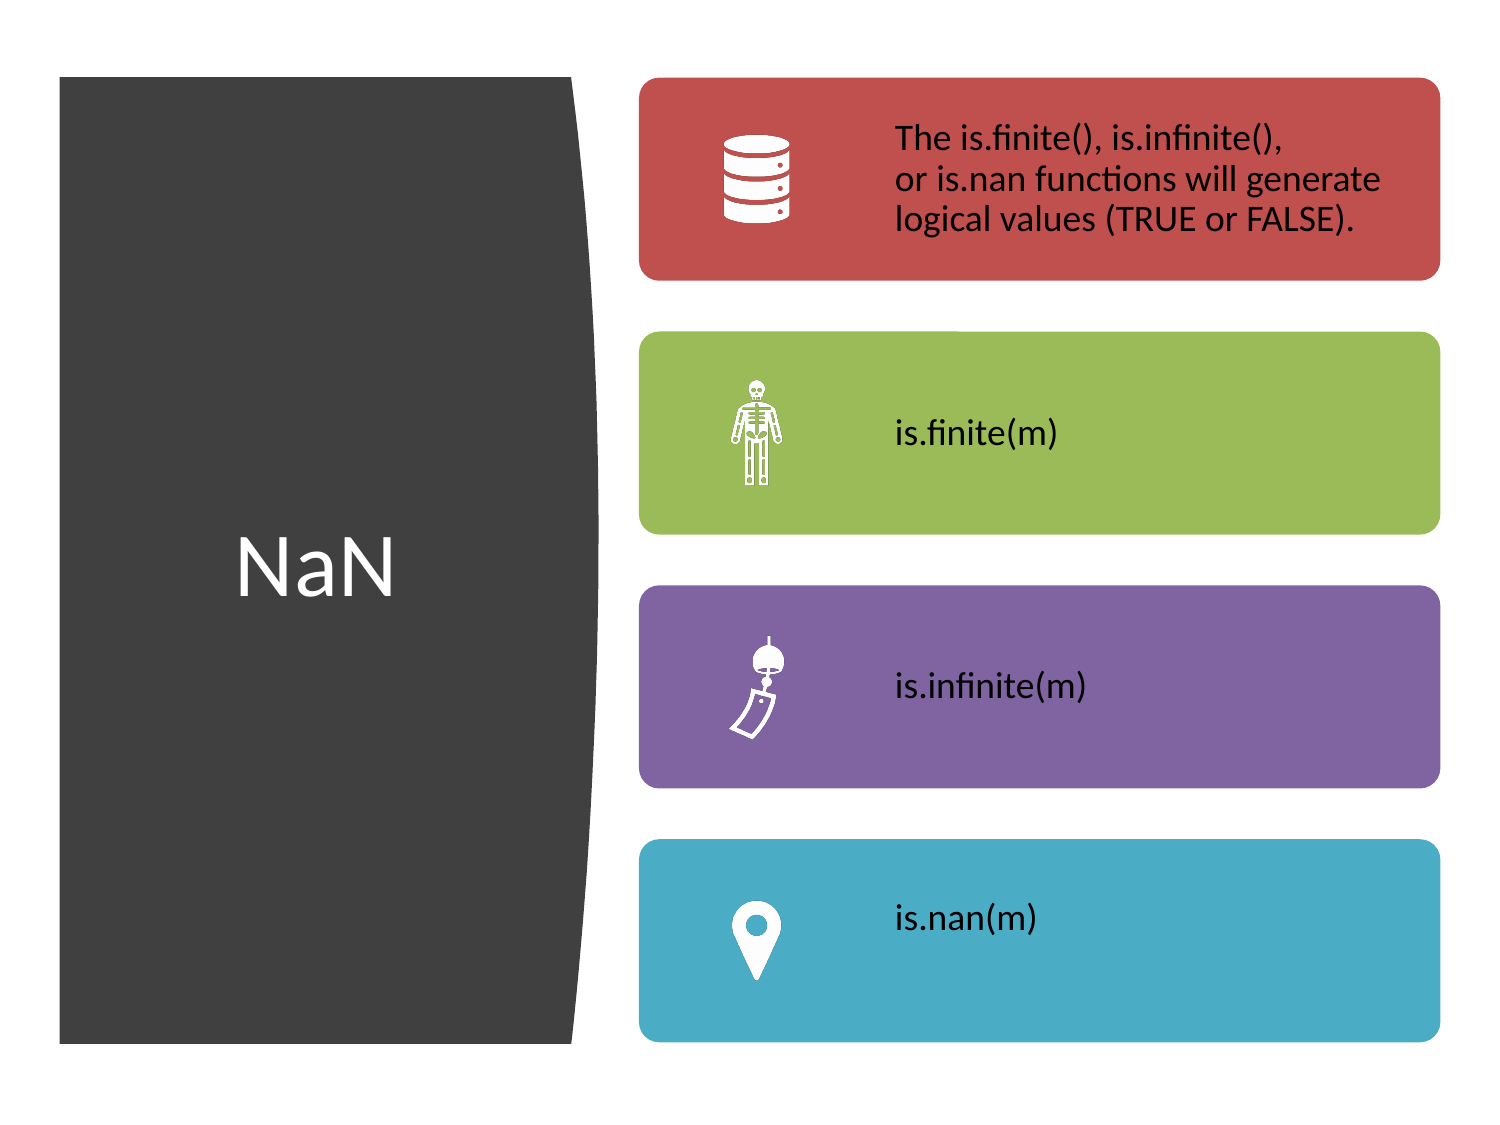

The is.finite(), is.infinite(), or is.nan functions will generate logical values (TRUE or FALSE).
is.finite(m)
is.infinite(m)
is.nan(m)

# NaN